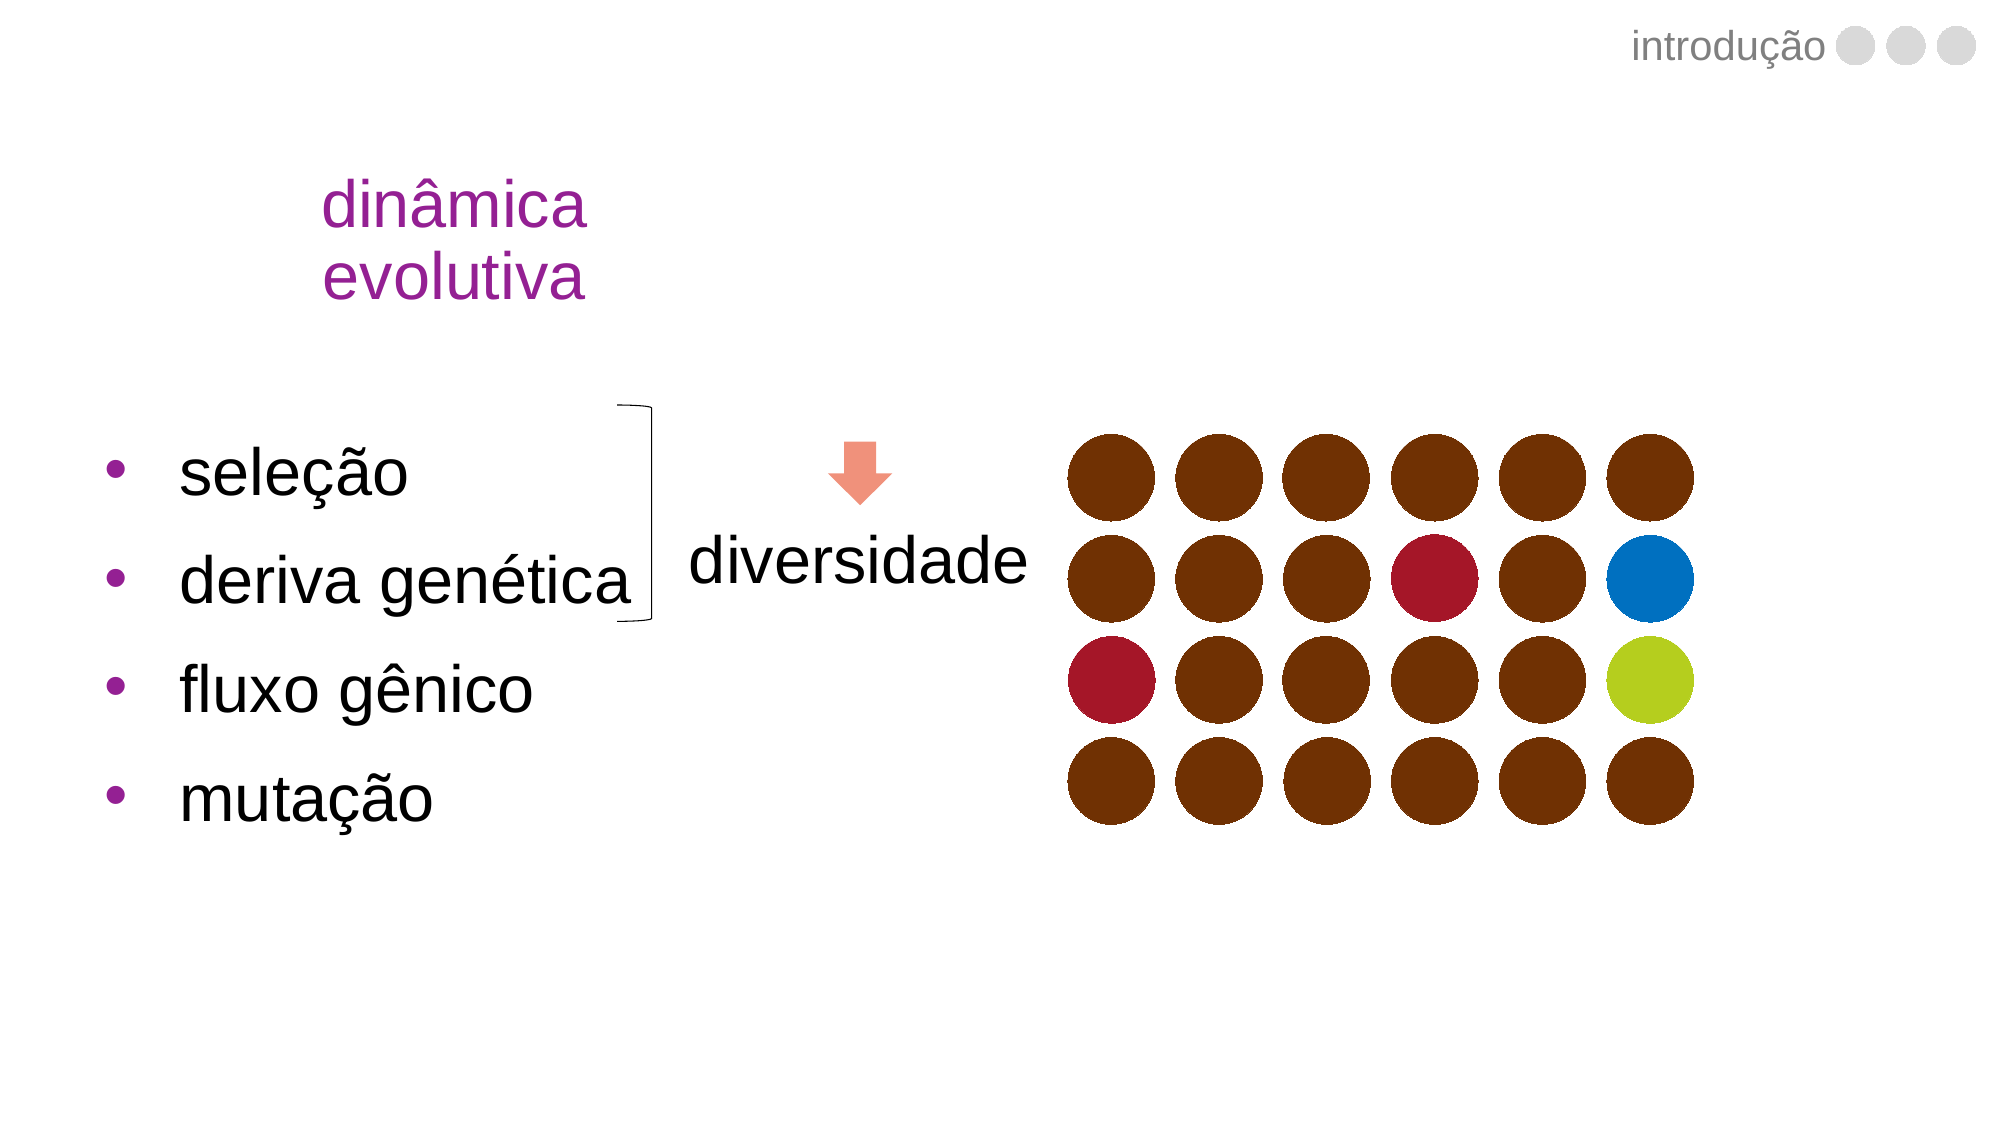

introdução

dinâmica evolutiva
seleção
deriva genética
fluxo gênico
mutação

diversidade